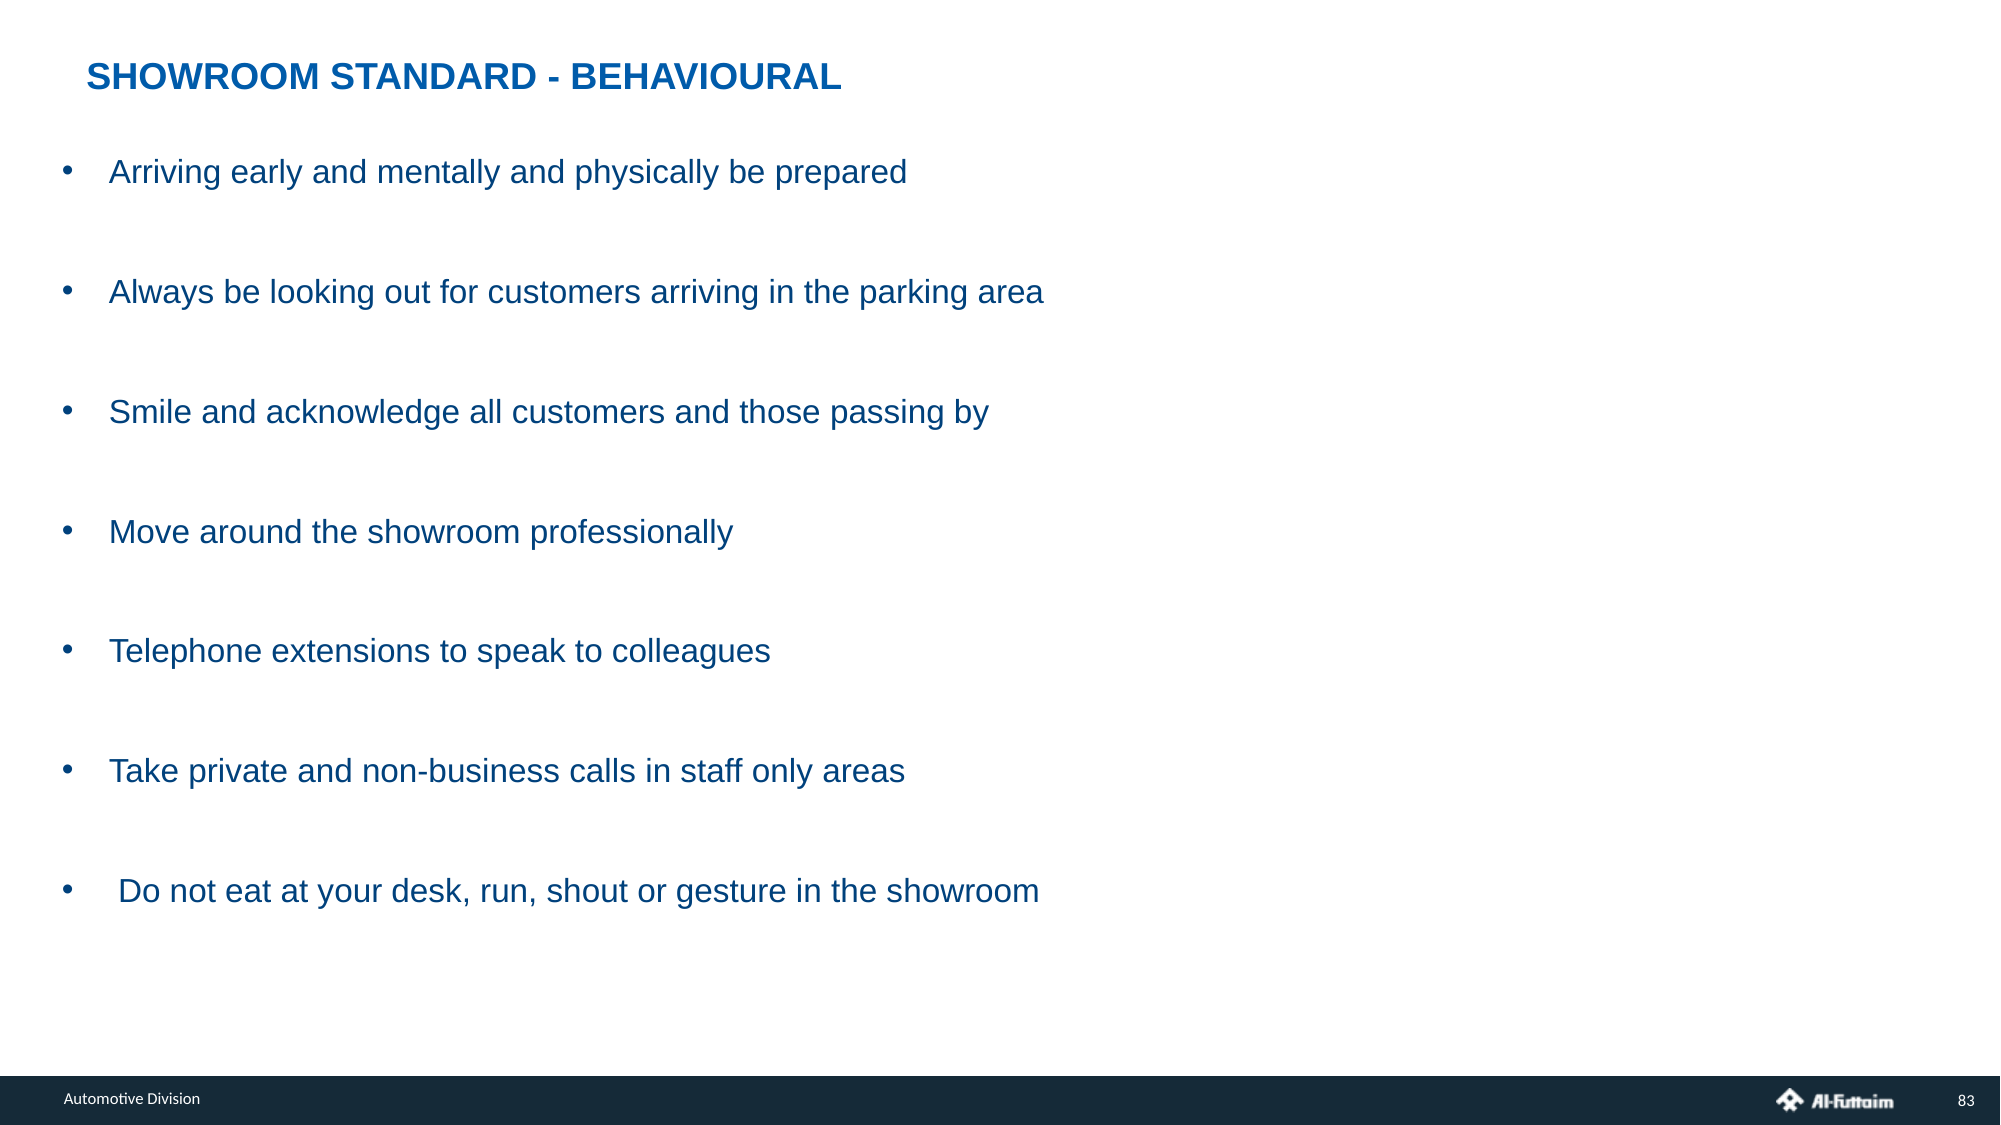

SHOWROOM STANDARD - BEHAVIOURAL

Arriving early and mentally and physically be prepared
Always be looking out for customers arriving in the parking area
Smile and acknowledge all customers and those passing by
Move around the showroom professionally
Telephone extensions to speak to colleagues
Take private and non-business calls in staff only areas
 Do not eat at your desk, run, shout or gesture in the showroom